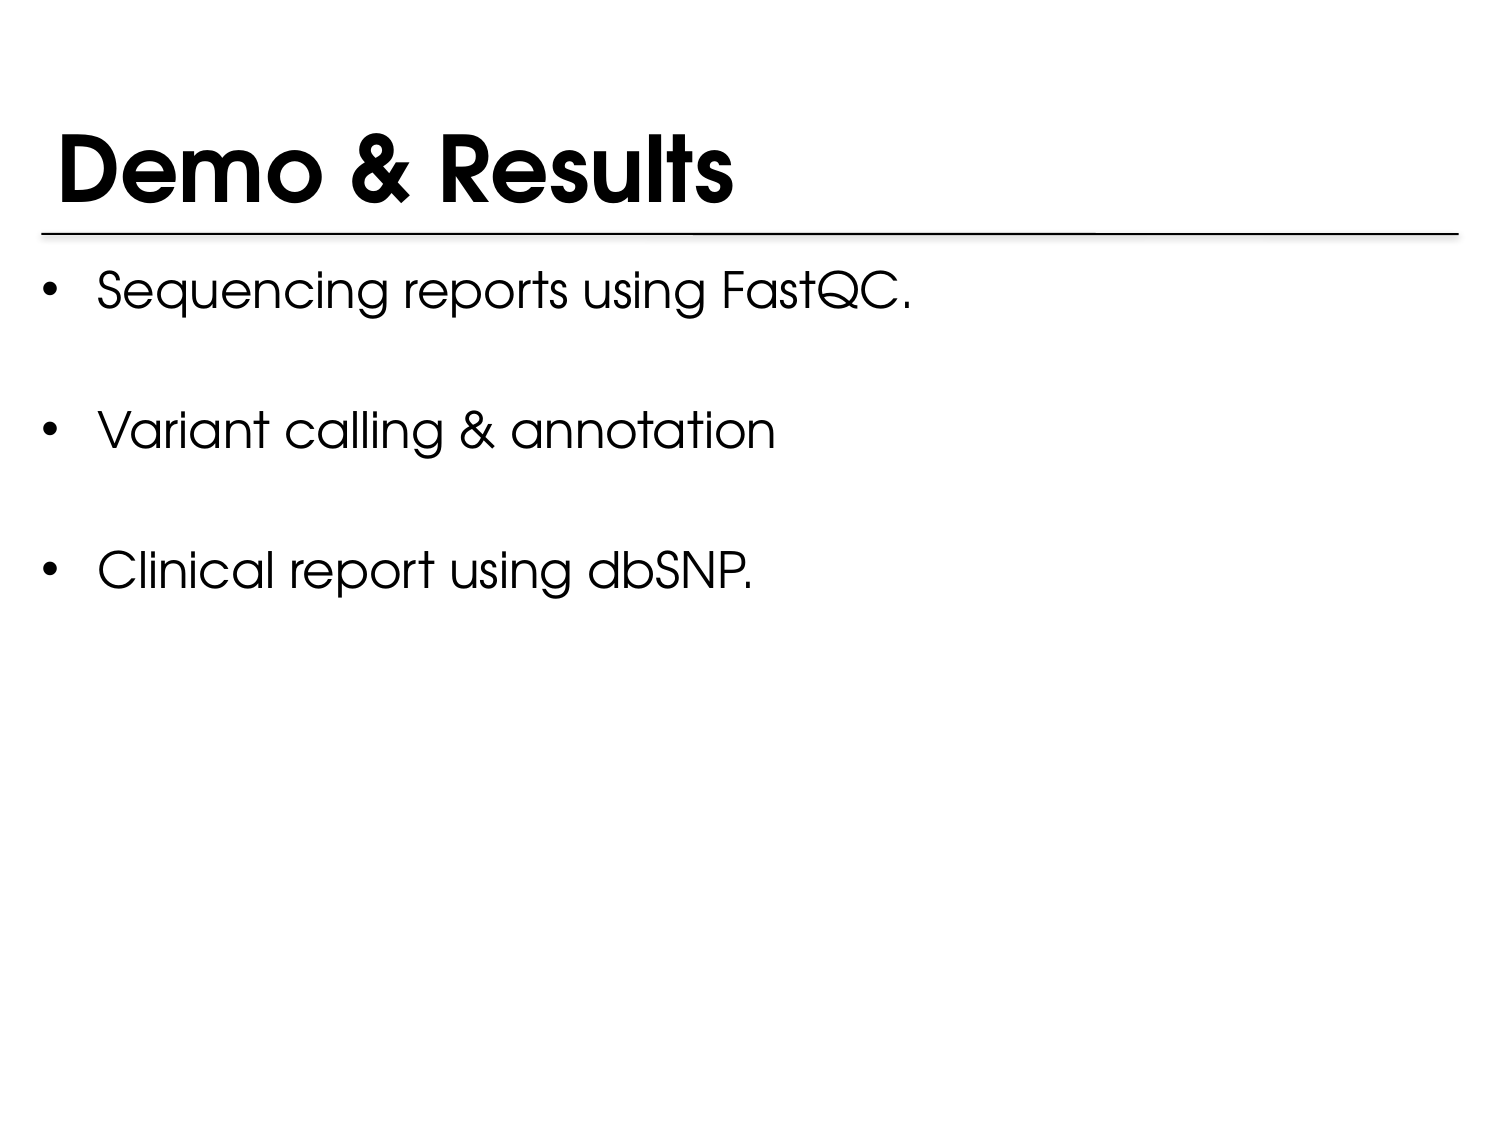

# Demo & Results
Sequencing reports using FastQC.

Variant calling & annotation

Clinical report using dbSNP.